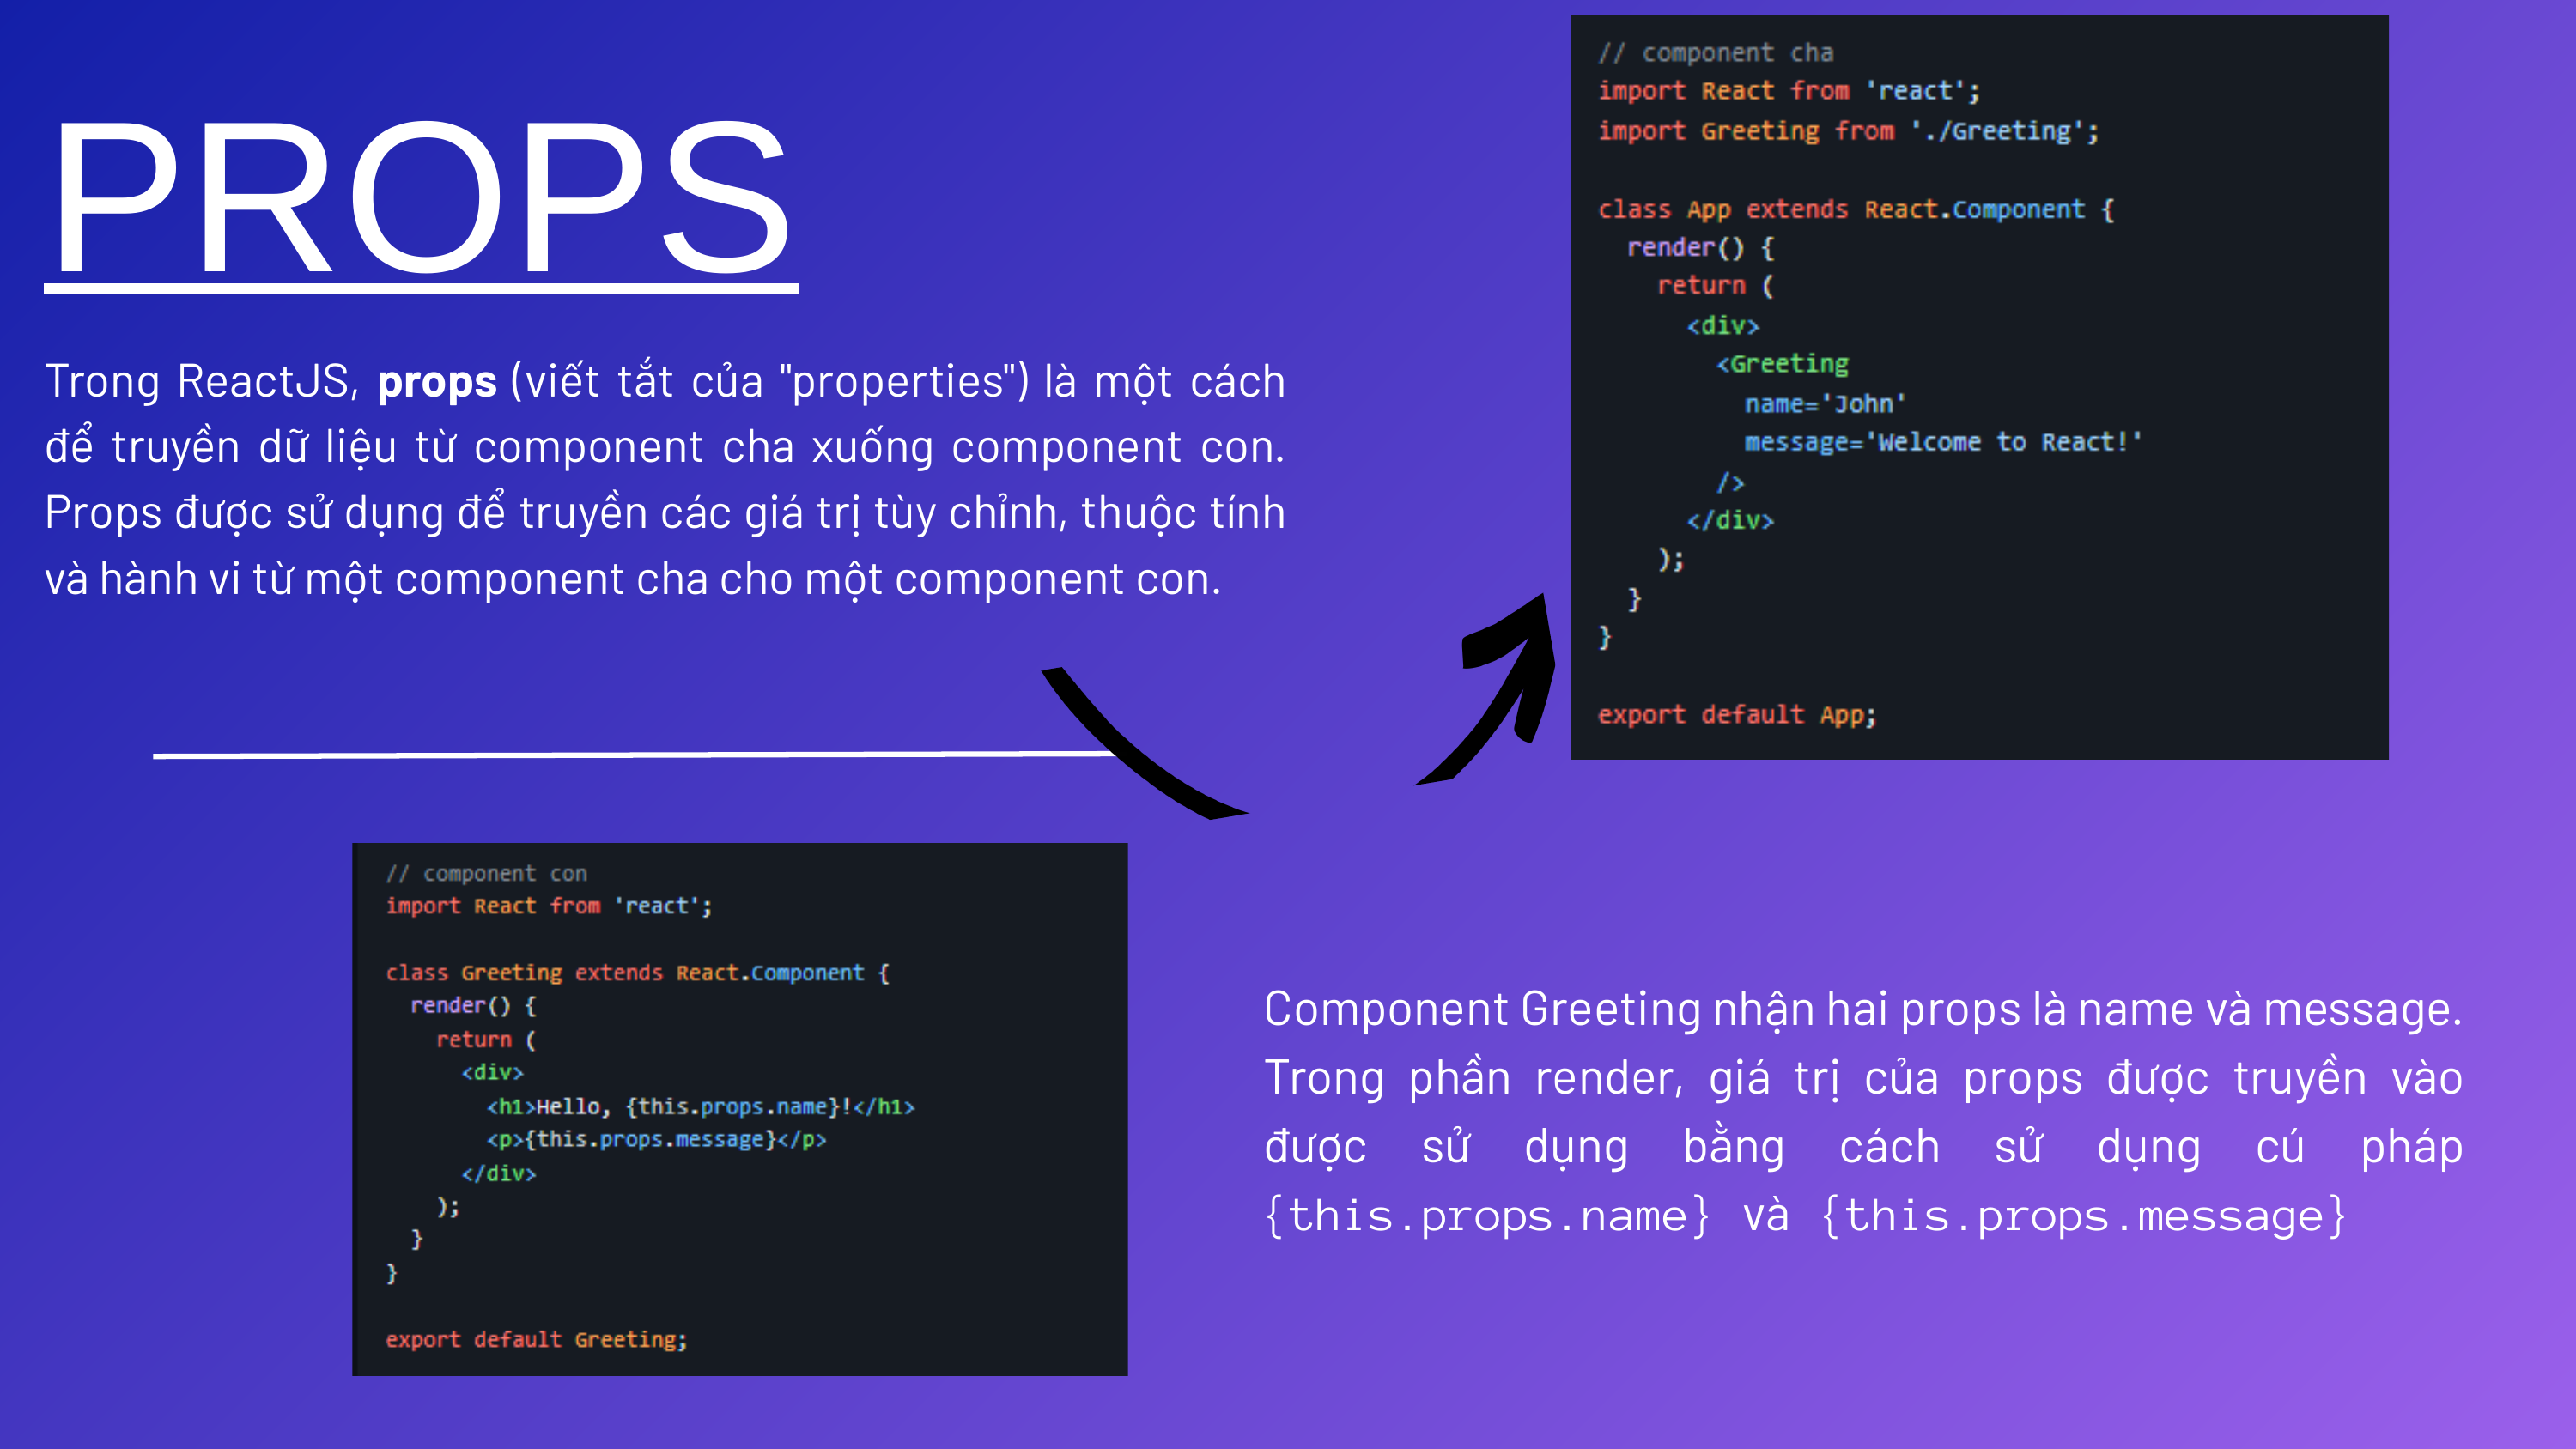

PROPS
Trong ReactJS, props (viết tắt của "properties") là một cách để truyền dữ liệu từ component cha xuống component con. Props được sử dụng để truyền các giá trị tùy chỉnh, thuộc tính và hành vi từ một component cha cho một component con.

Component Greeting nhận hai props là name và message. Trong phần render, giá trị của props được truyền vào được sử dụng bằng cách sử dụng cú pháp {this.props.name} và   {this.props.message}